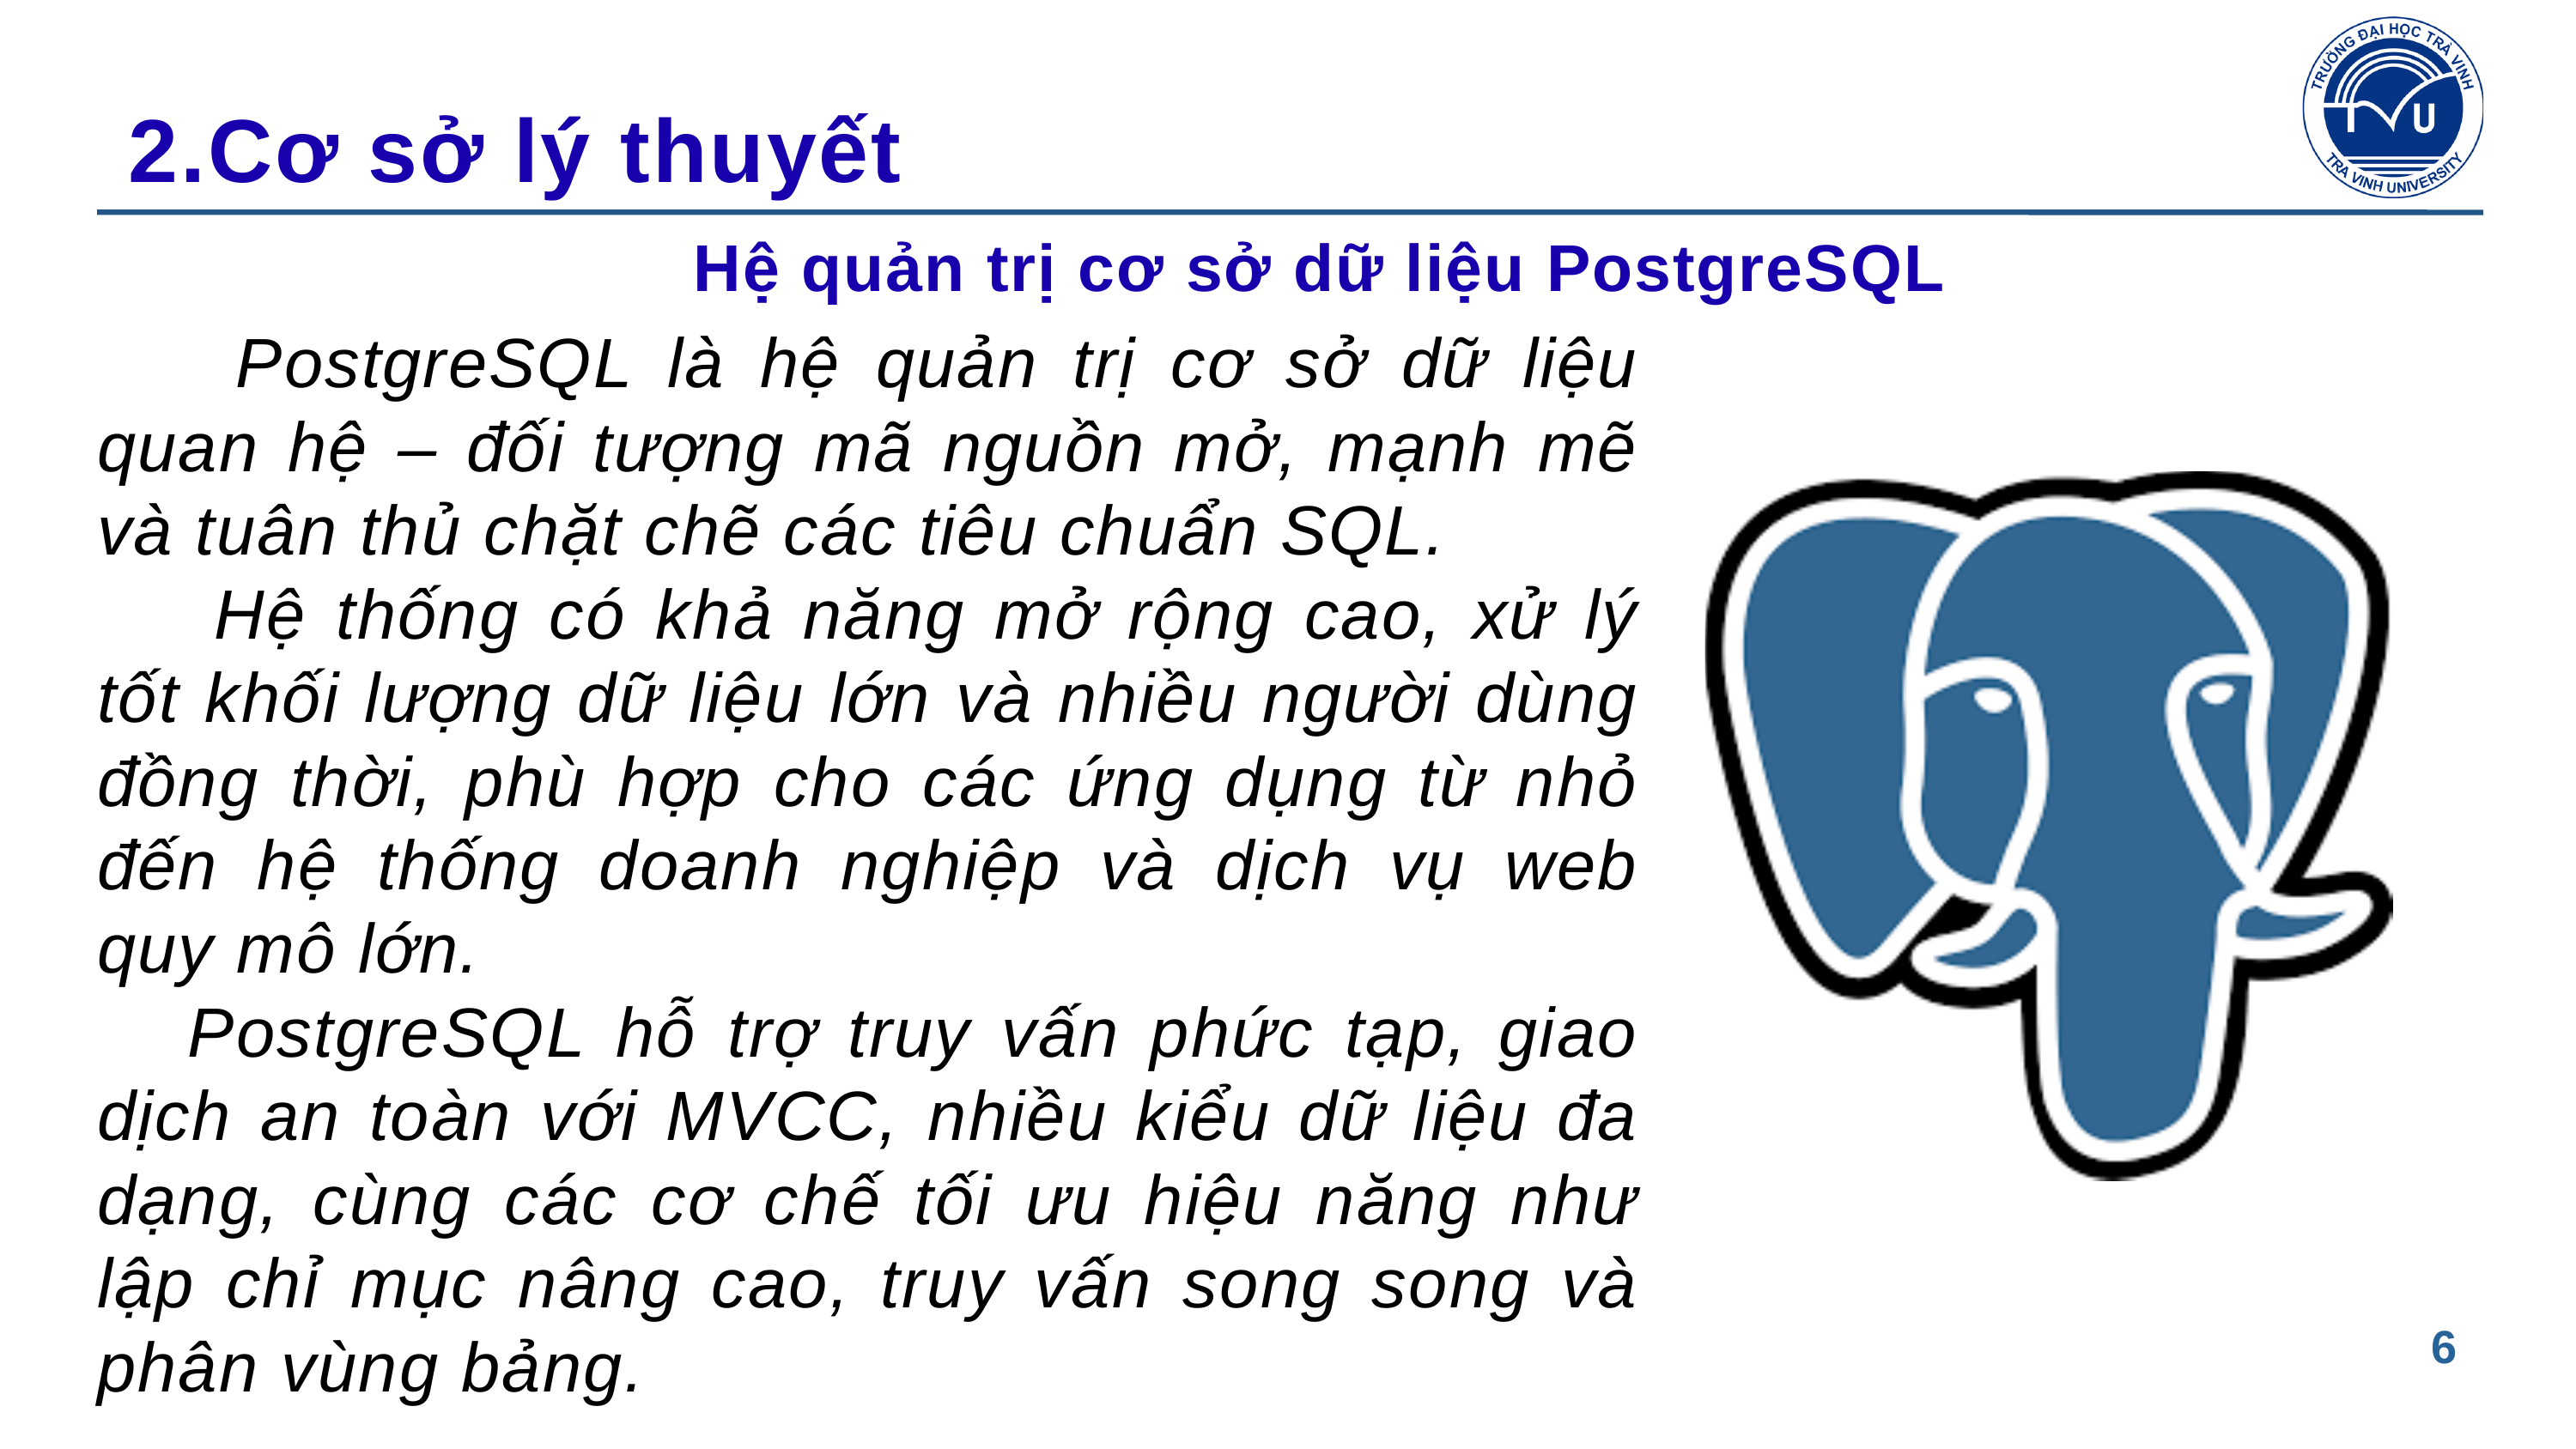

2.Cơ sở lý thuyết

Hệ quản trị cơ sở dữ liệu PostgreSQL
    PostgreSQL là hệ quản trị cơ sở dữ liệu quan hệ – đối tượng mã nguồn mở, mạnh mẽ và tuân thủ chặt chẽ các tiêu chuẩn SQL.
    Hệ thống có khả năng mở rộng cao, xử lý tốt khối lượng dữ liệu lớn và nhiều người dùng đồng thời, phù hợp cho các ứng dụng từ nhỏ đến hệ thống doanh nghiệp và dịch vụ web quy mô lớn.
   PostgreSQL hỗ trợ truy vấn phức tạp, giao dịch an toàn với MVCC, nhiều kiểu dữ liệu đa dạng, cùng các cơ chế tối ưu hiệu năng như lập chỉ mục nâng cao, truy vấn song song và phân vùng bảng.

6